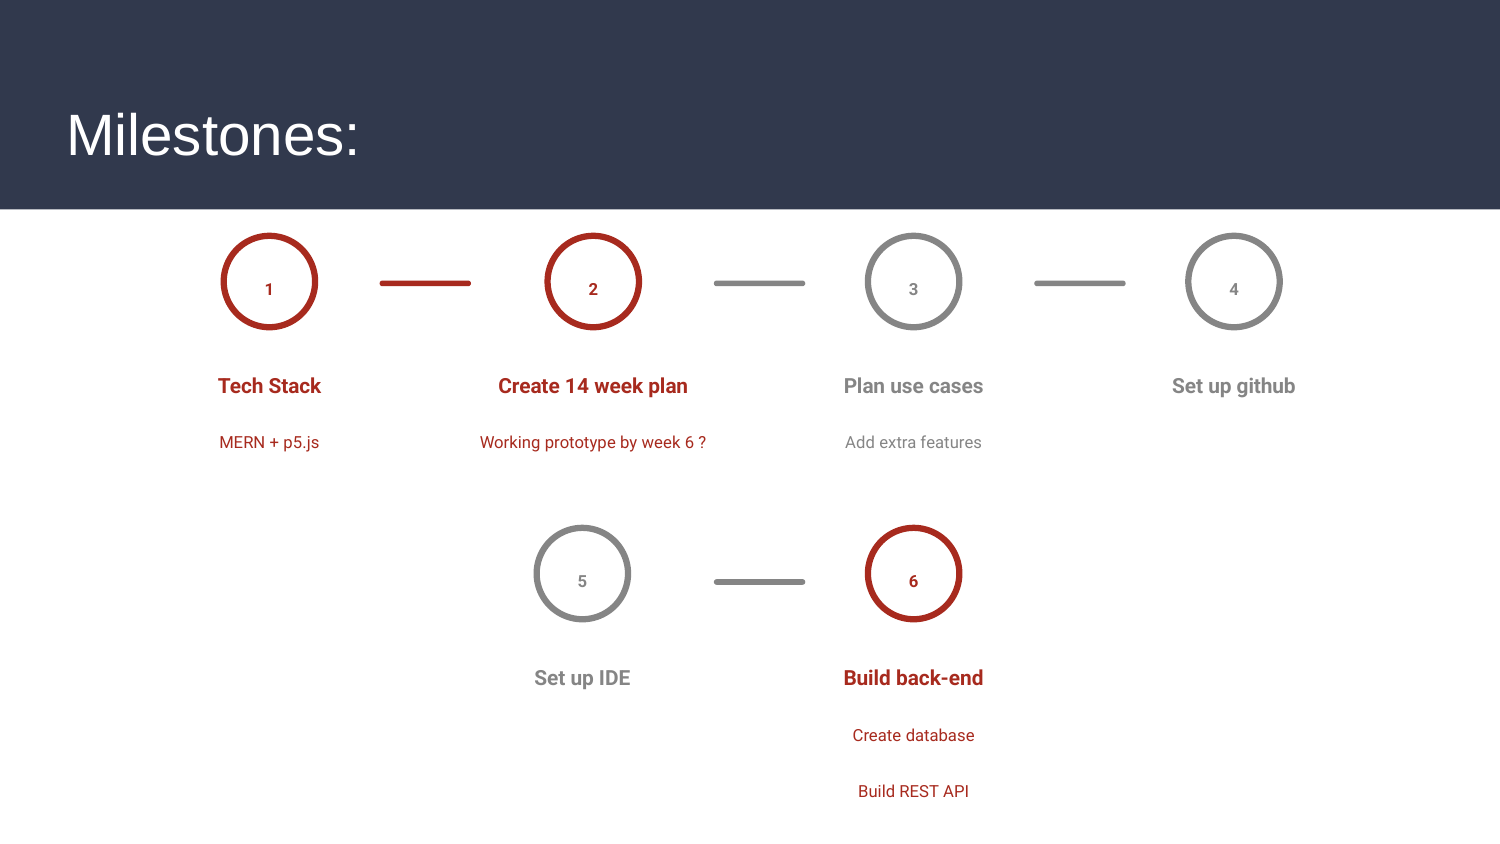

# Milestones:

1
Tech Stack
MERN + p5.js

2
Create 14 week plan
Working prototype by week 6 ?

3
Plan use cases
Add extra features

4
Set up github

5

Set up IDE

6

Build back-end
Create database
Build REST API